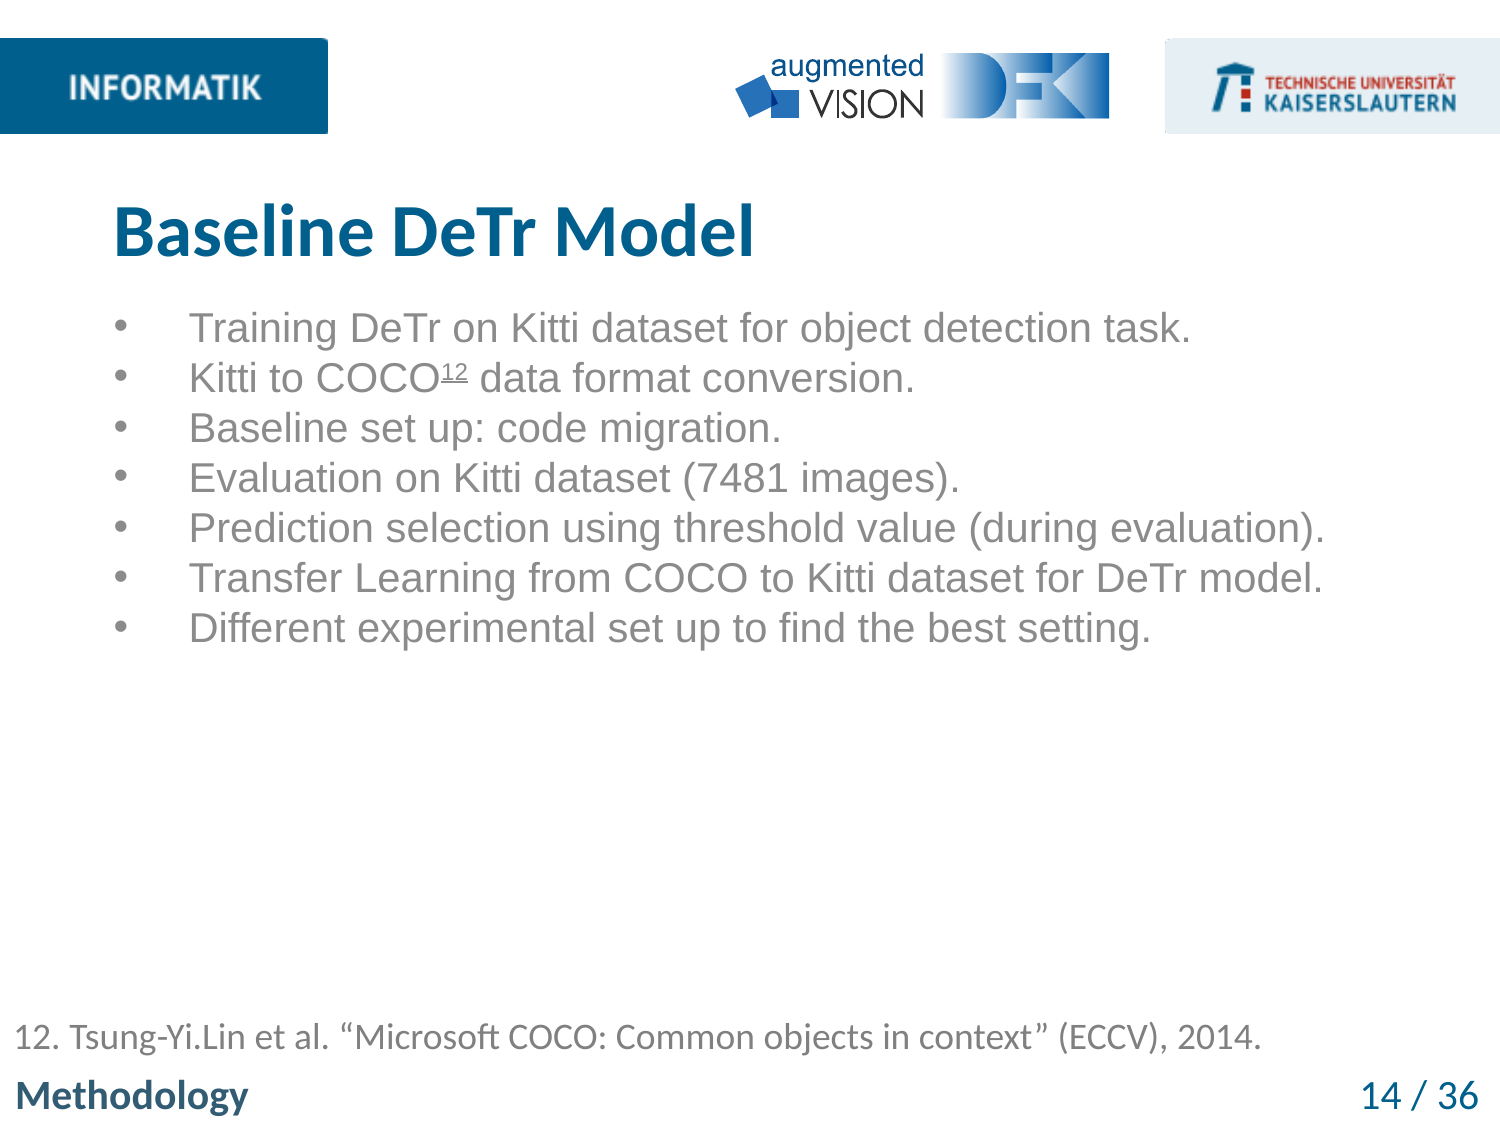

# Baseline DeTr Model
Training DeTr on Kitti dataset for object detection task.
Kitti to COCO12 data format conversion.
Baseline set up: code migration.
Evaluation on Kitti dataset (7481 images).
Prediction selection using threshold value (during evaluation).
Transfer Learning from COCO to Kitti dataset for DeTr model.
Different experimental set up to find the best setting.

Tsung-Yi.Lin et al. “Microsoft COCO: Common objects in context” (ECCV), 2014.
Methodology
14 / 36